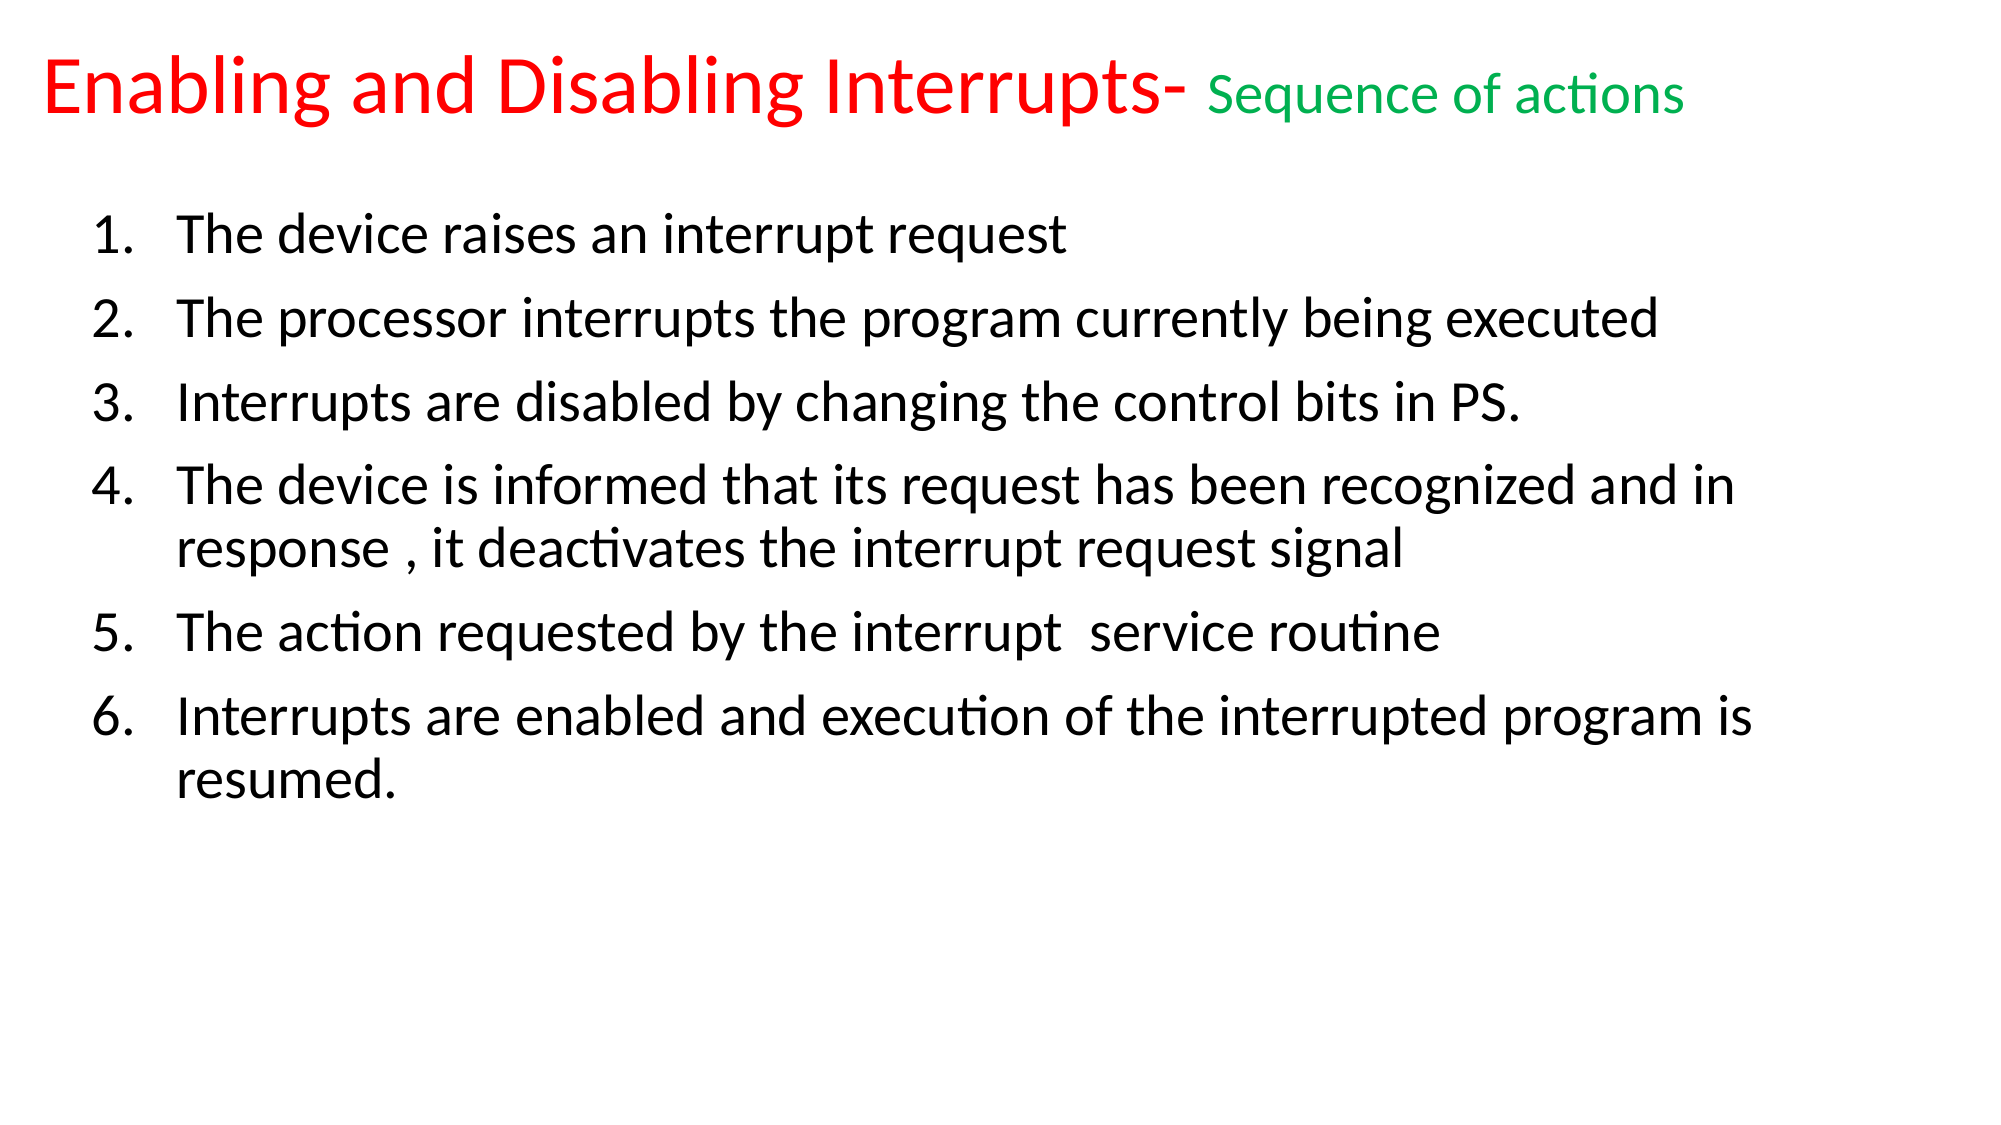

# Enabling and Disabling Interrupts- Sequence of actions
The device raises an interrupt request
The processor interrupts the program currently being executed
Interrupts are disabled by changing the control bits in PS.
The device is informed that its request has been recognized and in response , it deactivates the interrupt request signal
The action requested by the interrupt  service routine
Interrupts are enabled and execution of the interrupted program is resumed.